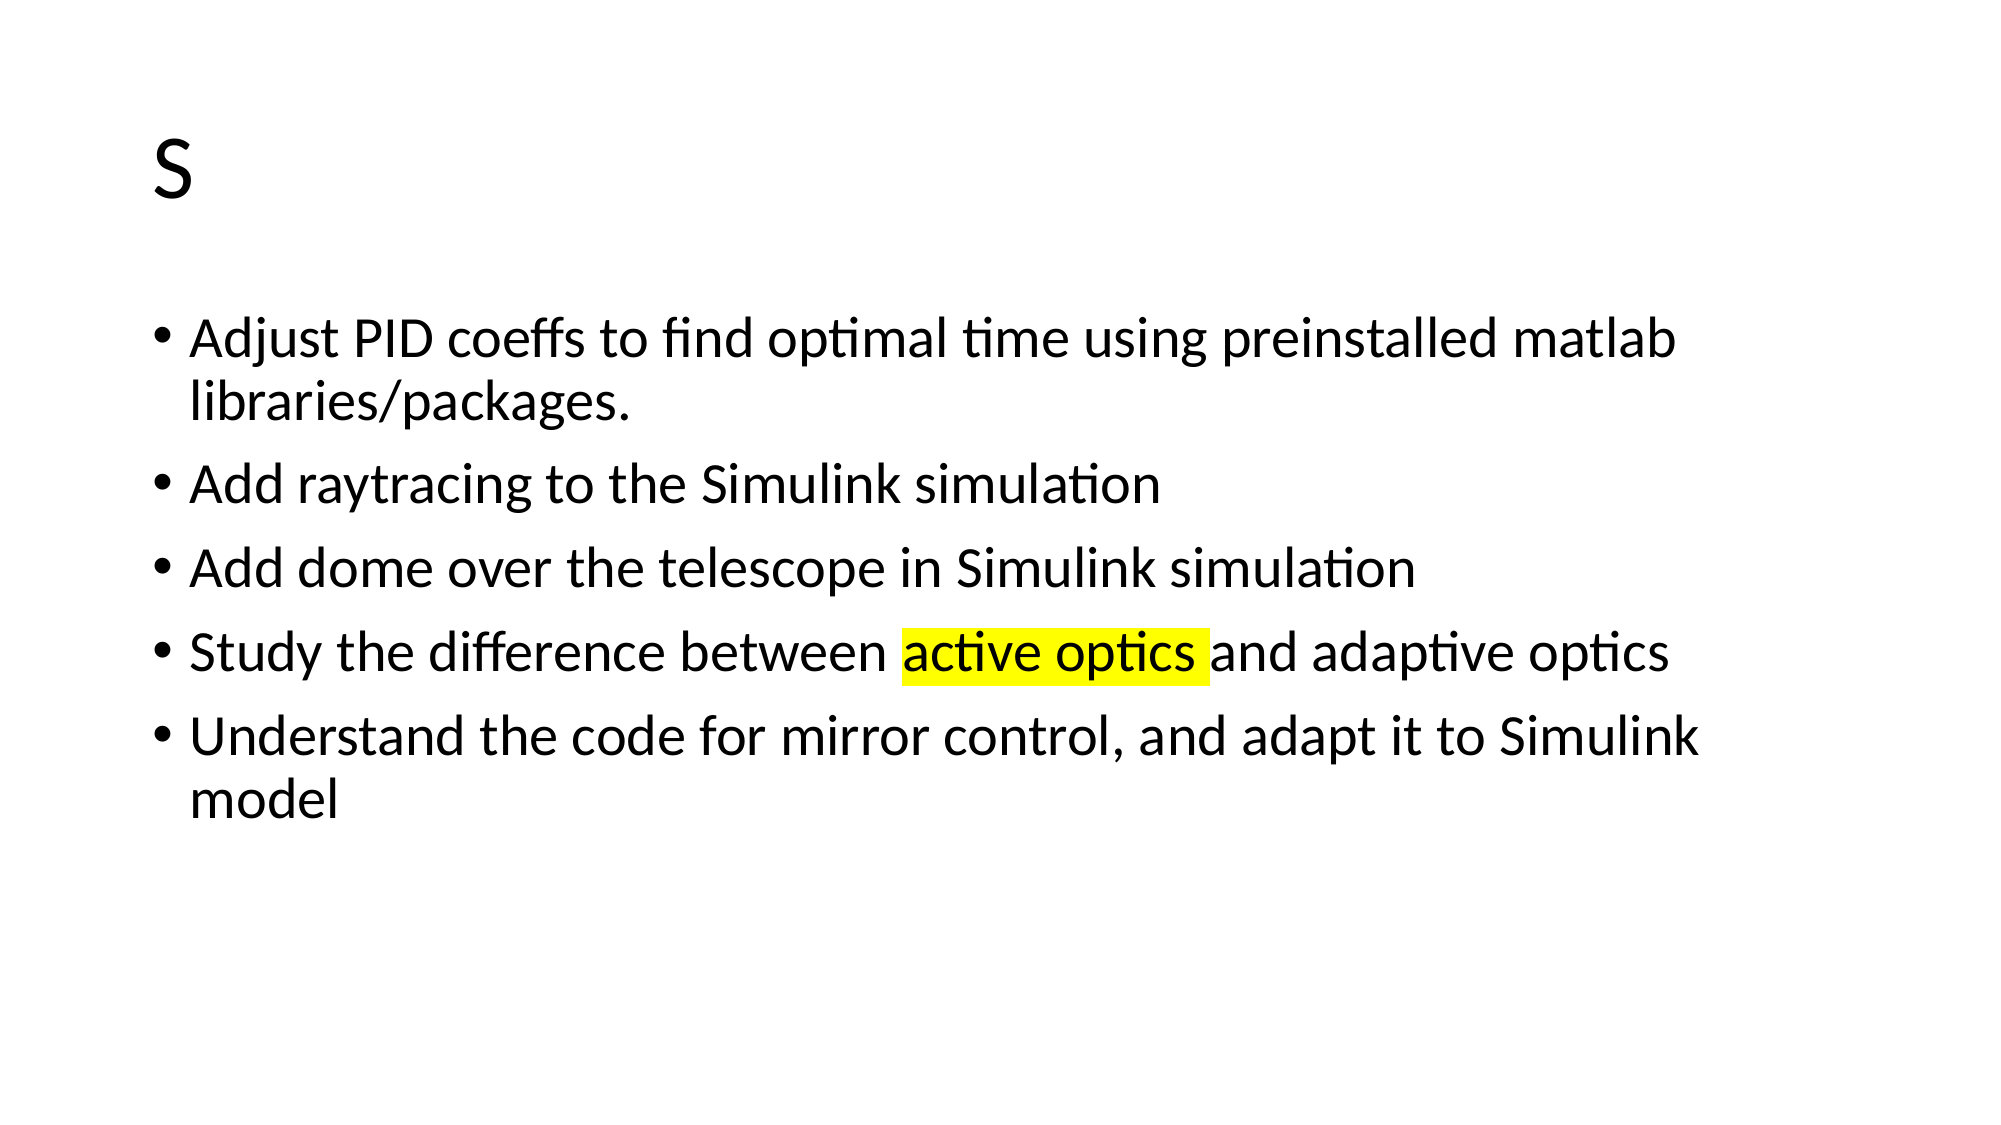

# S
Adjust PID coeffs to find optimal time using preinstalled matlab libraries/packages.
Add raytracing to the Simulink simulation
Add dome over the telescope in Simulink simulation
Study the difference between active optics and adaptive optics
Understand the code for mirror control, and adapt it to Simulink model